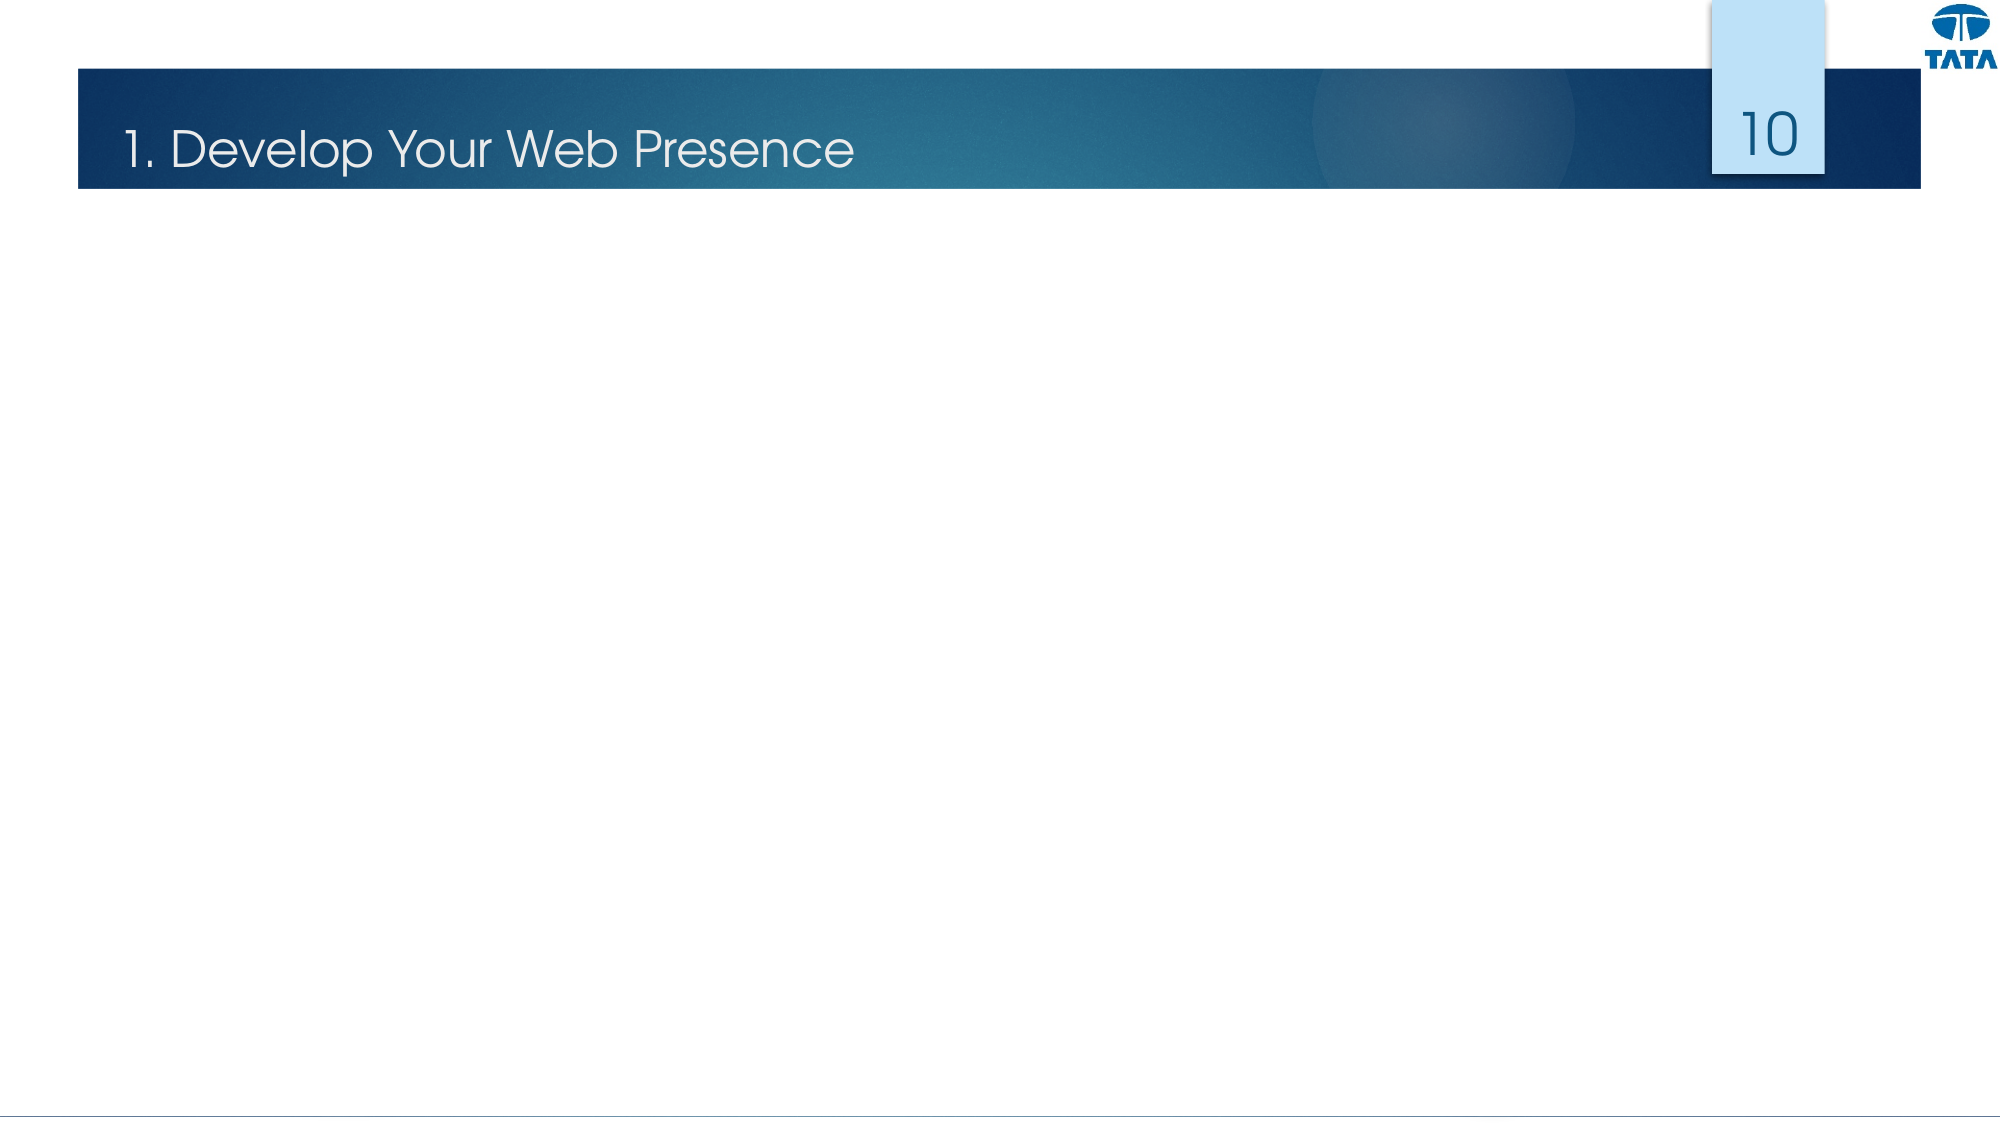

10
# 1. Develop Your Web Presence